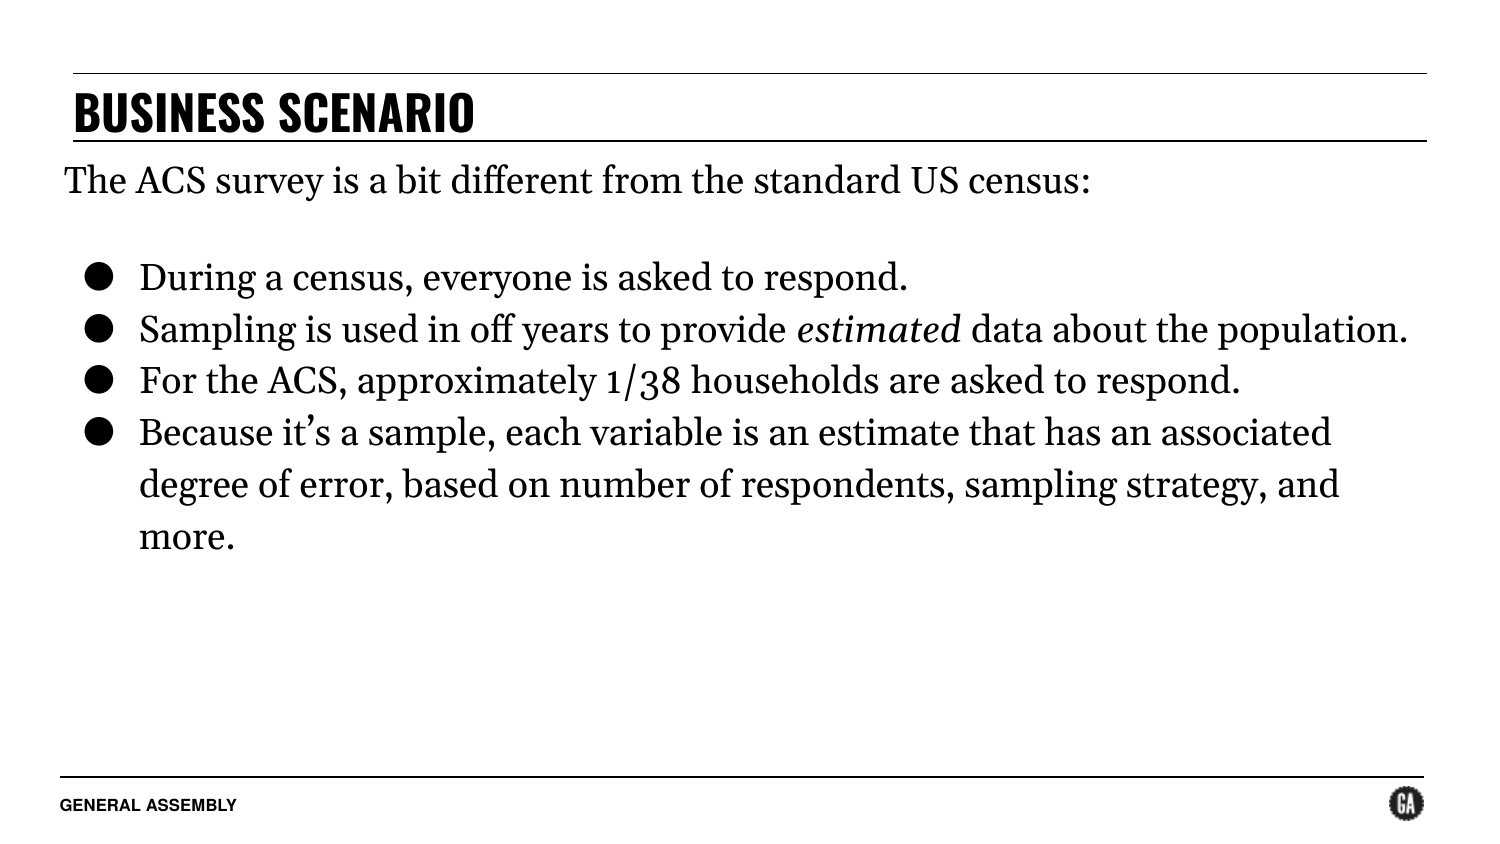

BUSINESS SCENARIO
The ACS survey is a bit different from the standard US census:
During a census, everyone is asked to respond.
Sampling is used in off years to provide estimated data about the population.
For the ACS, approximately 1/38 households are asked to respond.
Because it’s a sample, each variable is an estimate that has an associated degree of error, based on number of respondents, sampling strategy, and more.